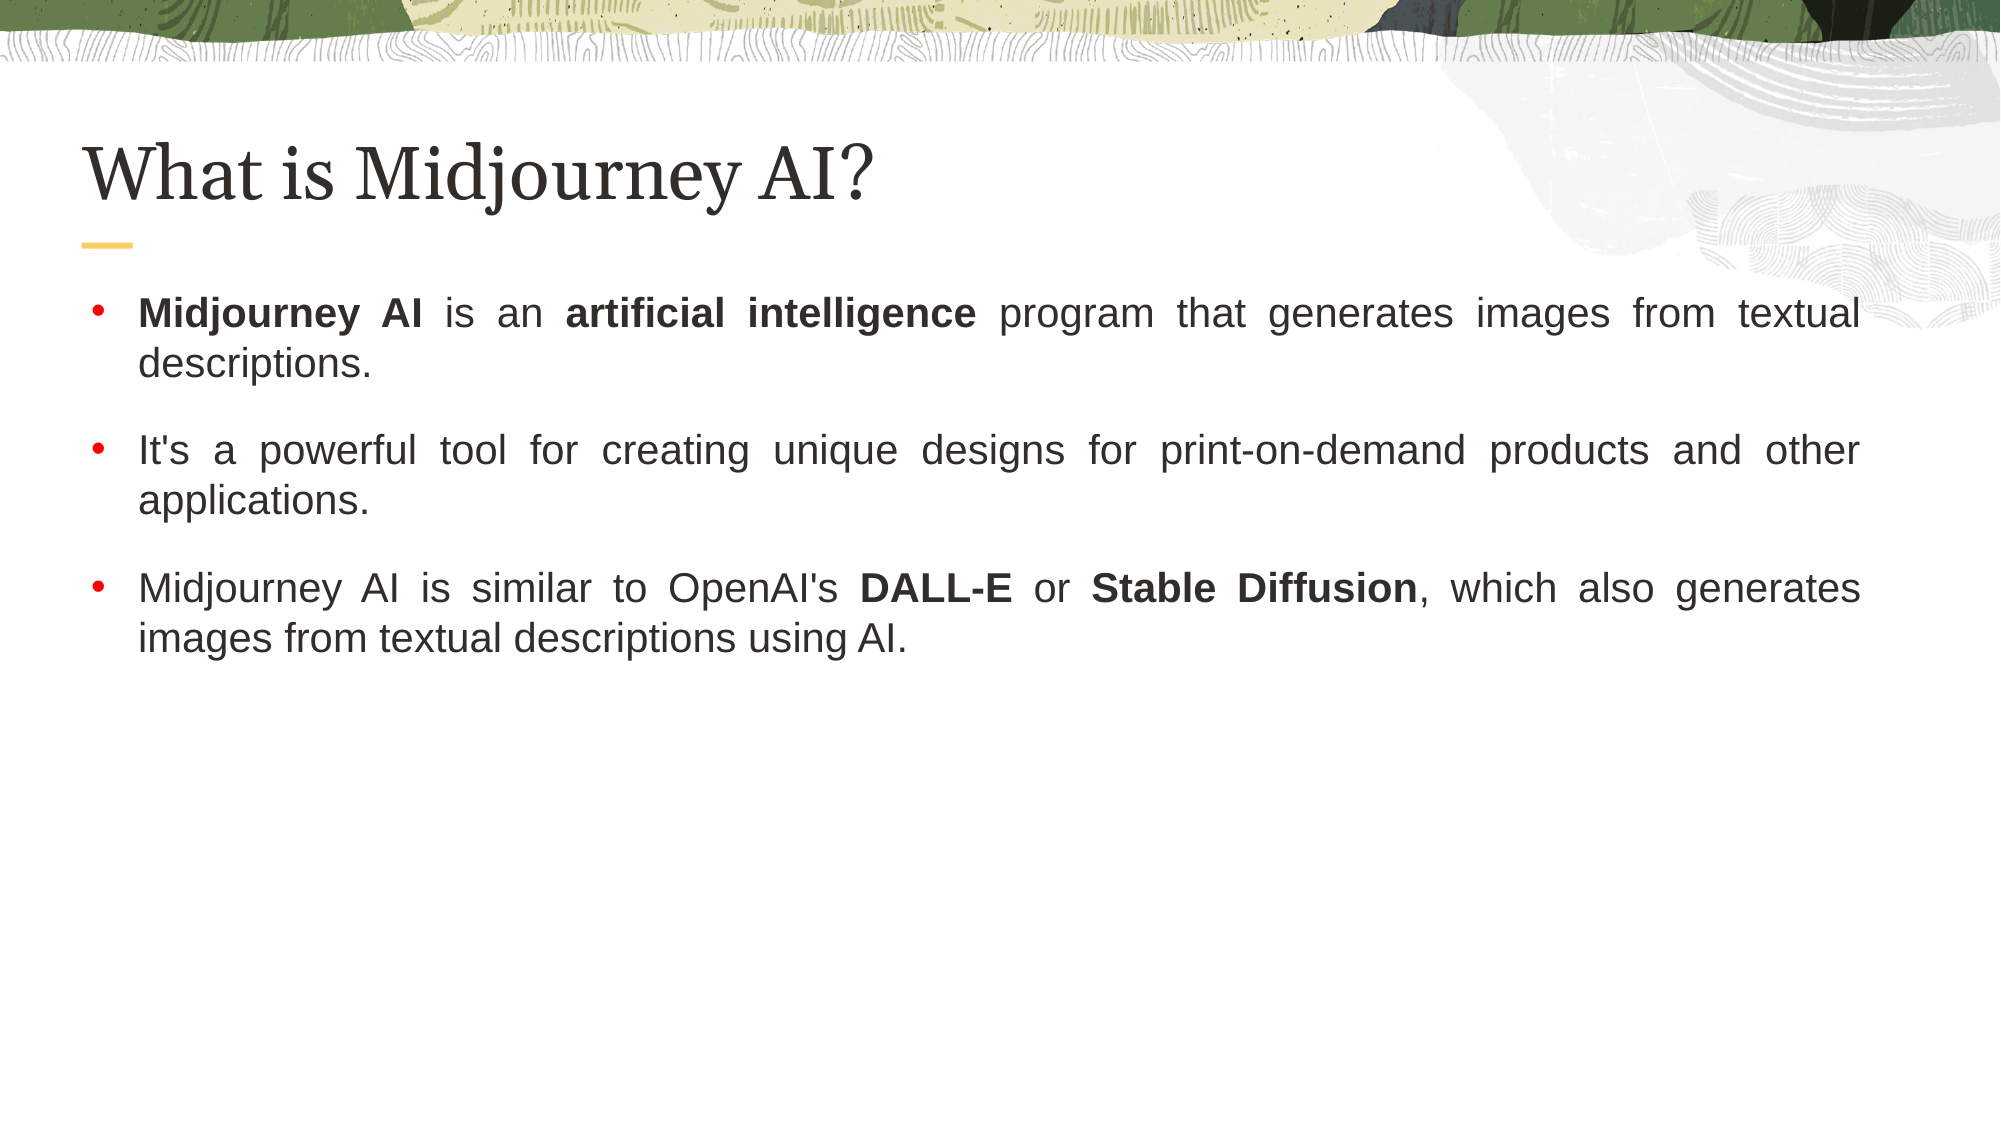

# What is Midjourney AI?
Midjourney AI is an artificial intelligence program that generates images from textual descriptions.
It's a powerful tool for creating unique designs for print-on-demand products and other applications.
Midjourney AI is similar to OpenAI's DALL-E or Stable Diffusion, which also generates images from textual descriptions using AI.